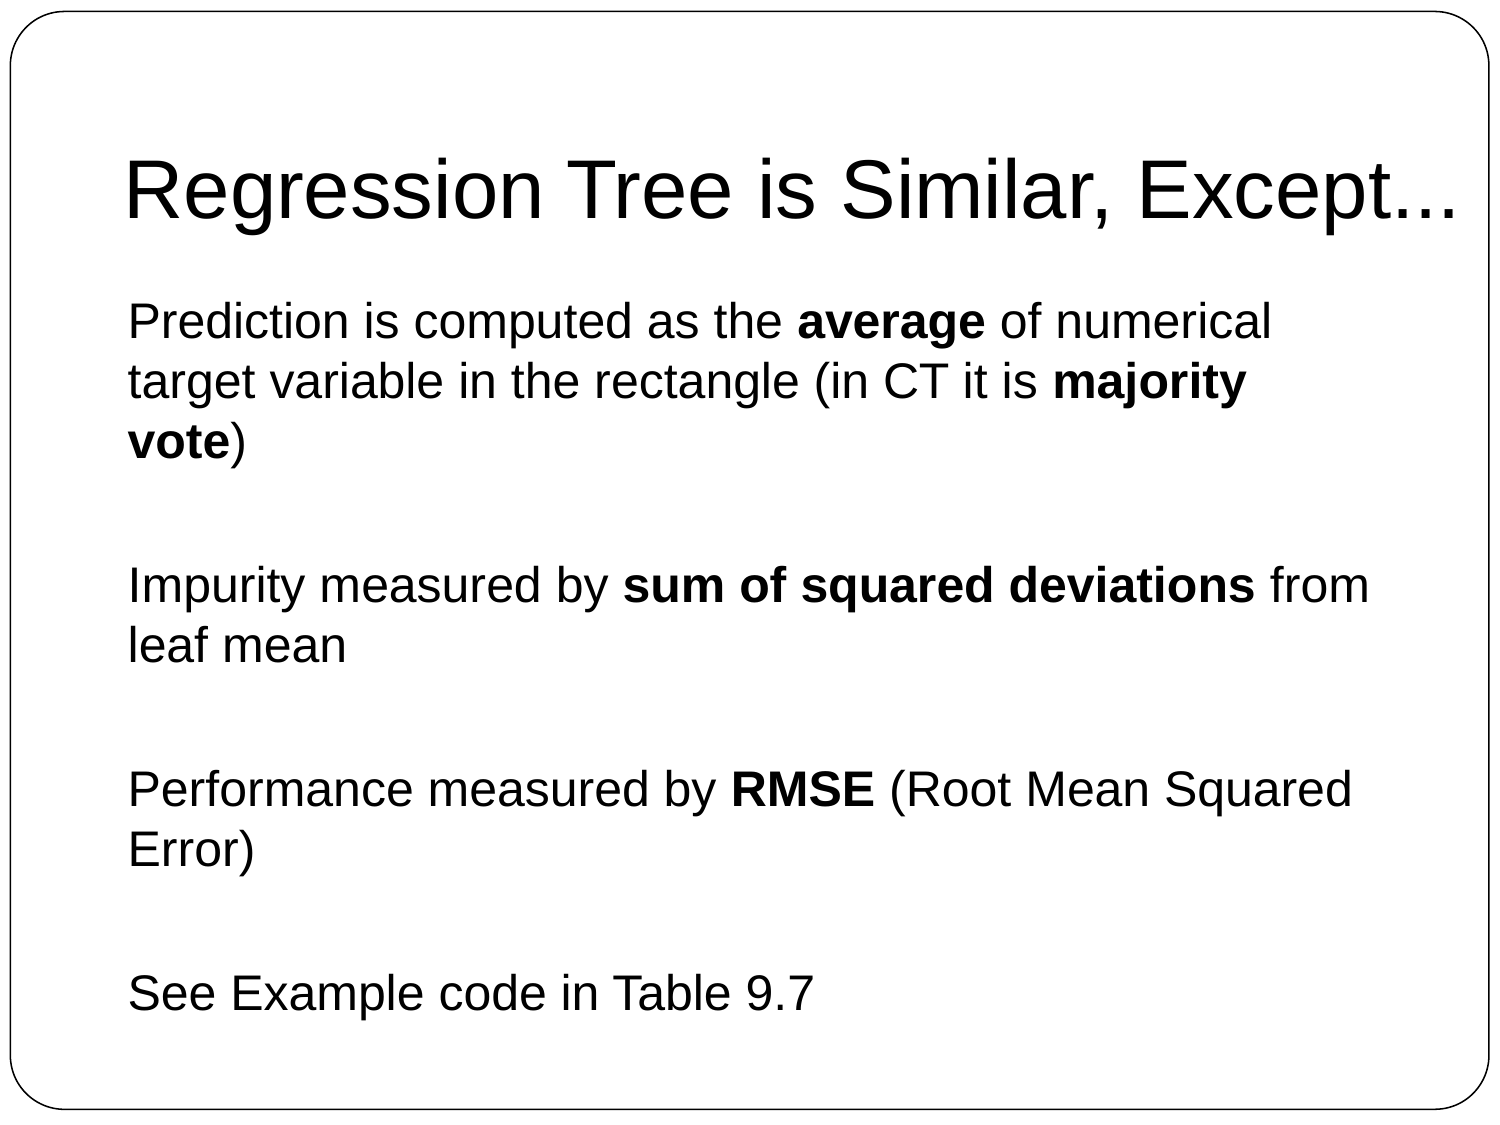

# Regression Tree is Similar, Except...
Prediction is computed as the average of numerical target variable in the rectangle (in CT it is majority vote)

Impurity measured by sum of squared deviations from leaf mean

Performance measured by RMSE (Root Mean Squared Error)

See Example code in Table 9.7